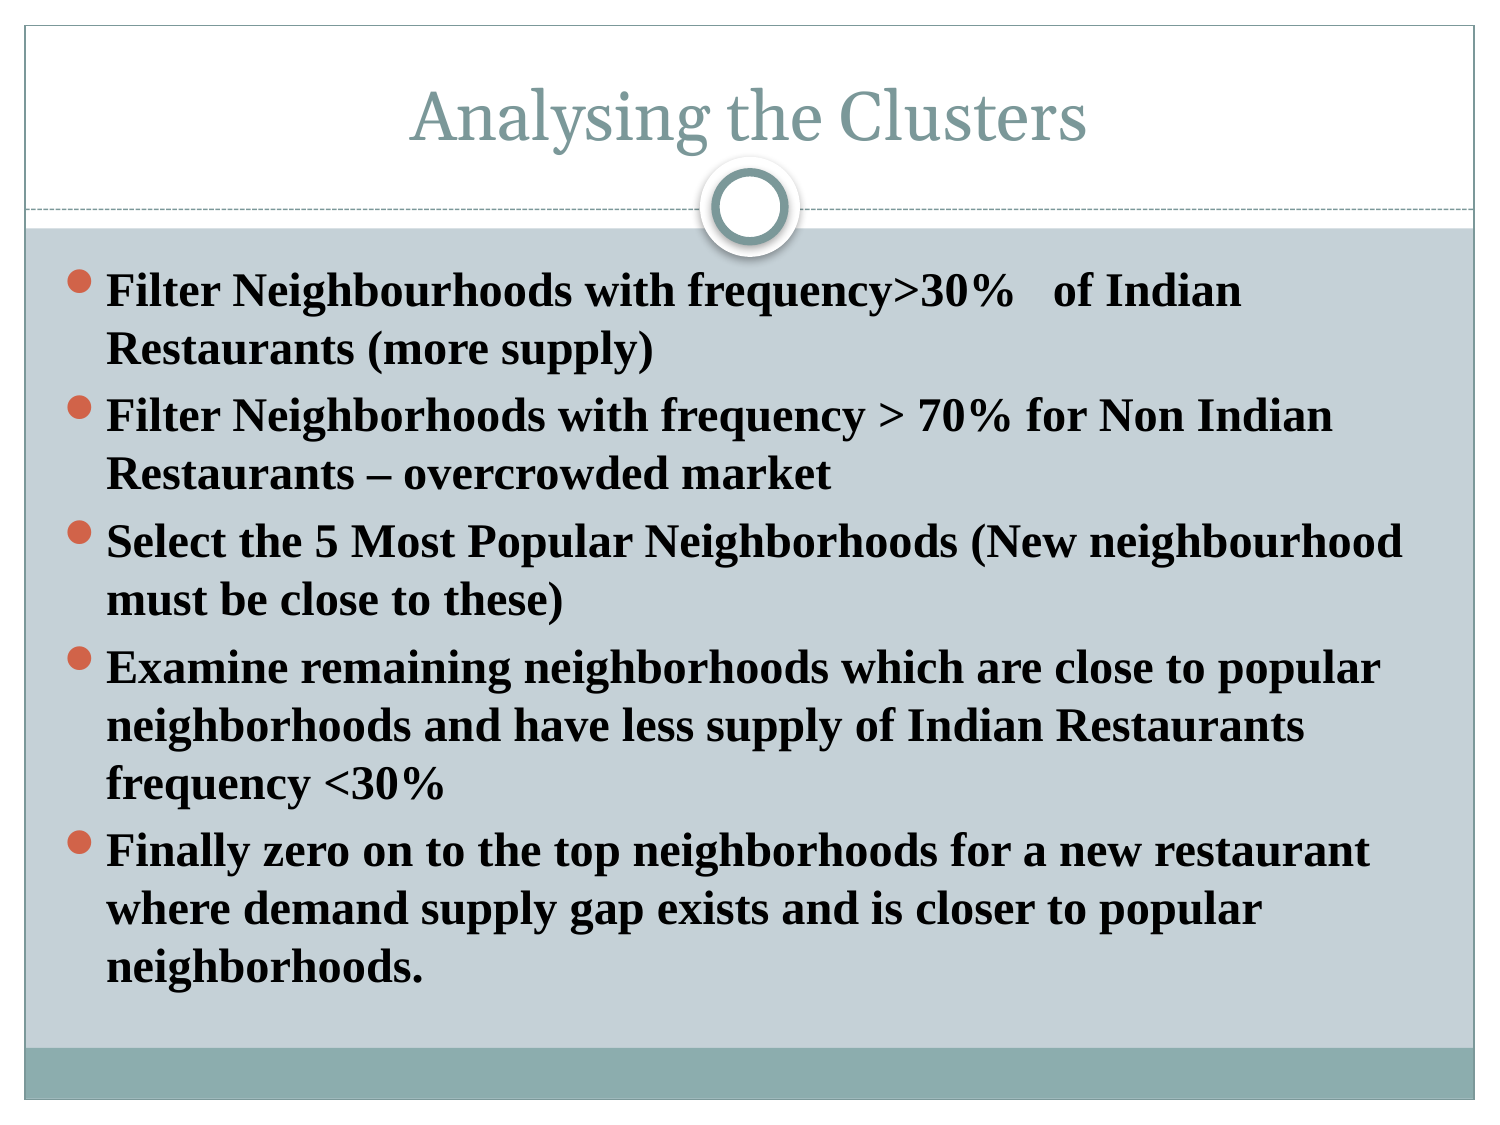

# Analysing the Clusters
Filter Neighbourhoods with frequency>30%   of Indian Restaurants (more supply)
Filter Neighborhoods with frequency > 70% for Non Indian Restaurants – overcrowded market
Select the 5 Most Popular Neighborhoods (New neighbourhood must be close to these)
Examine remaining neighborhoods which are close to popular neighborhoods and have less supply of Indian Restaurants frequency <30%
Finally zero on to the top neighborhoods for a new restaurant where demand supply gap exists and is closer to popular neighborhoods.